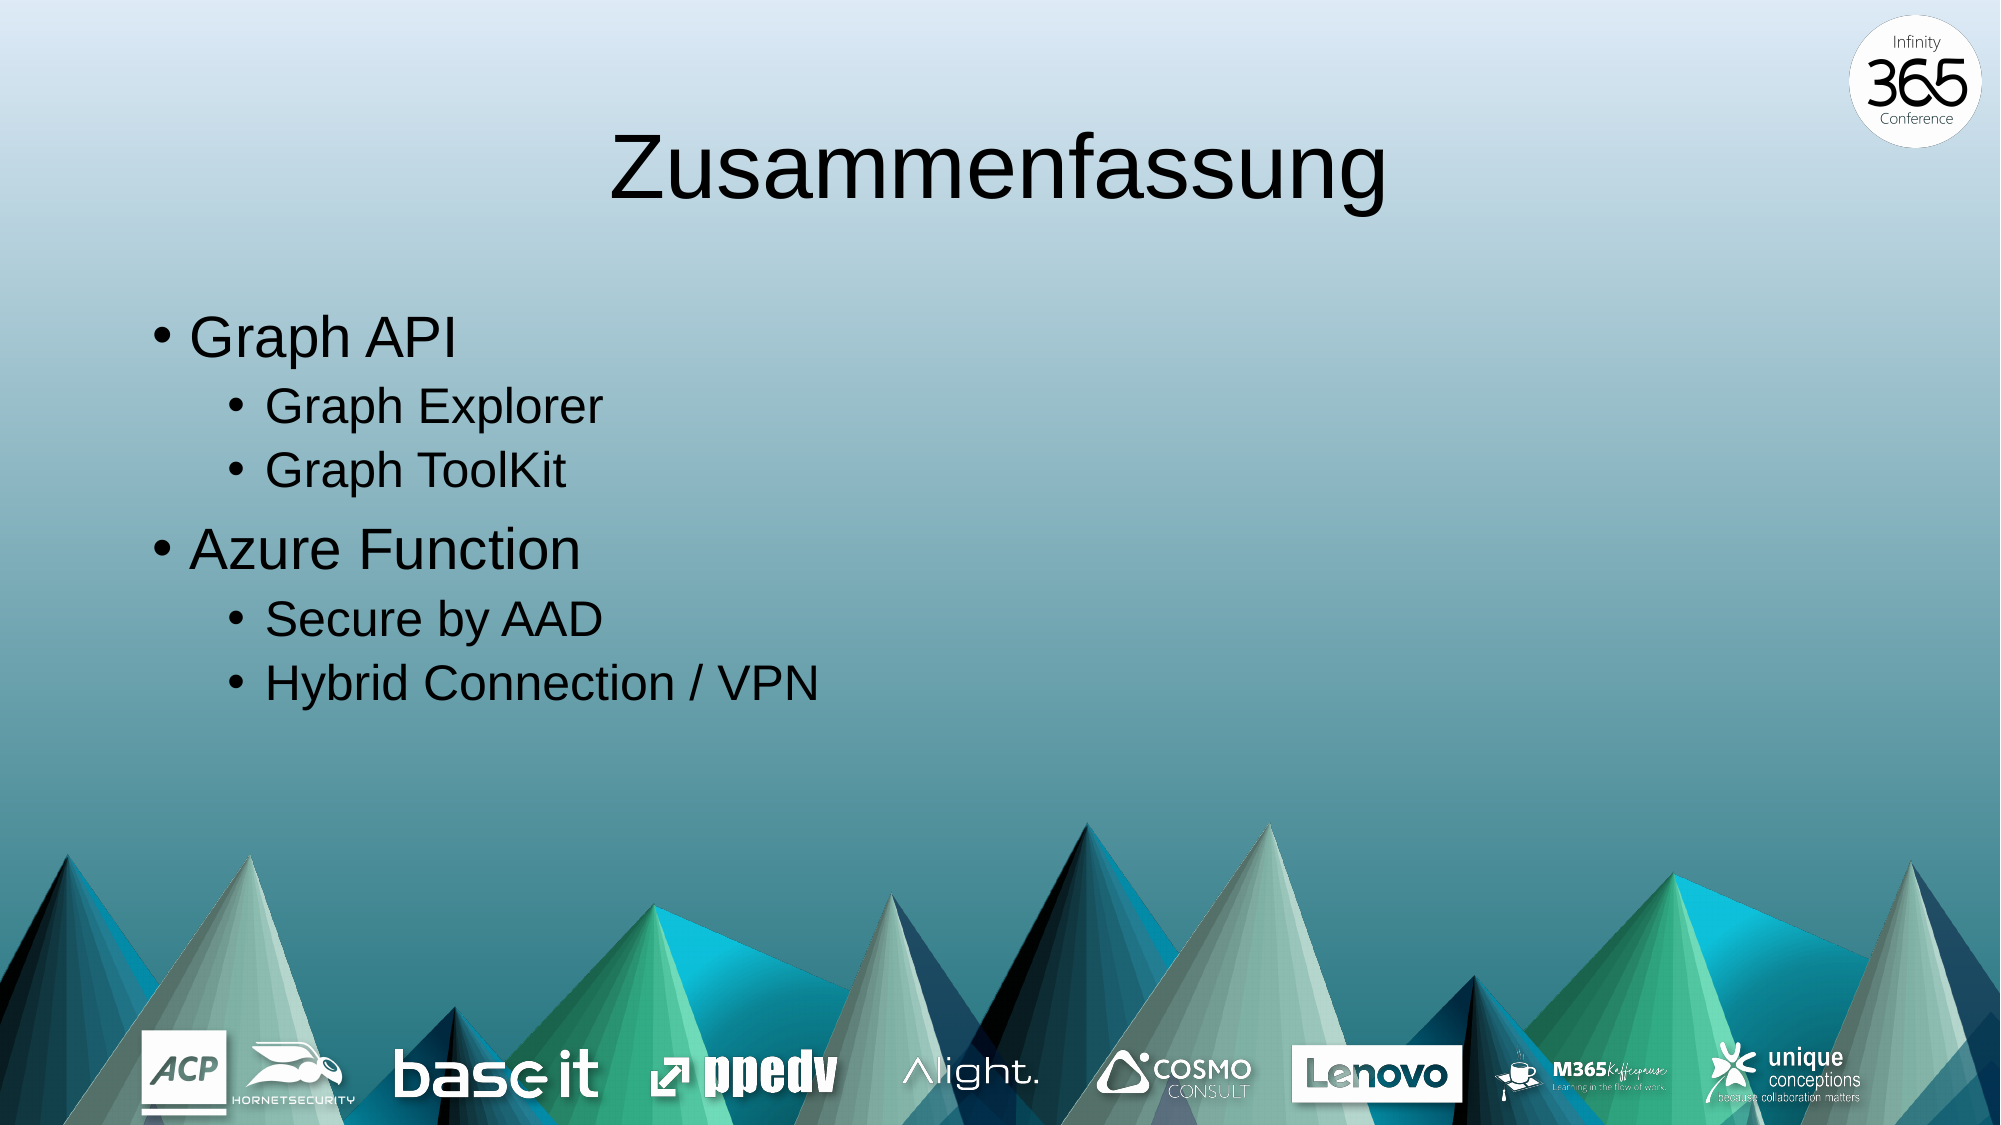

# Zusammenfassung
Graph API
Graph Explorer
Graph ToolKit
Azure Function
Secure by AAD
Hybrid Connection / VPN